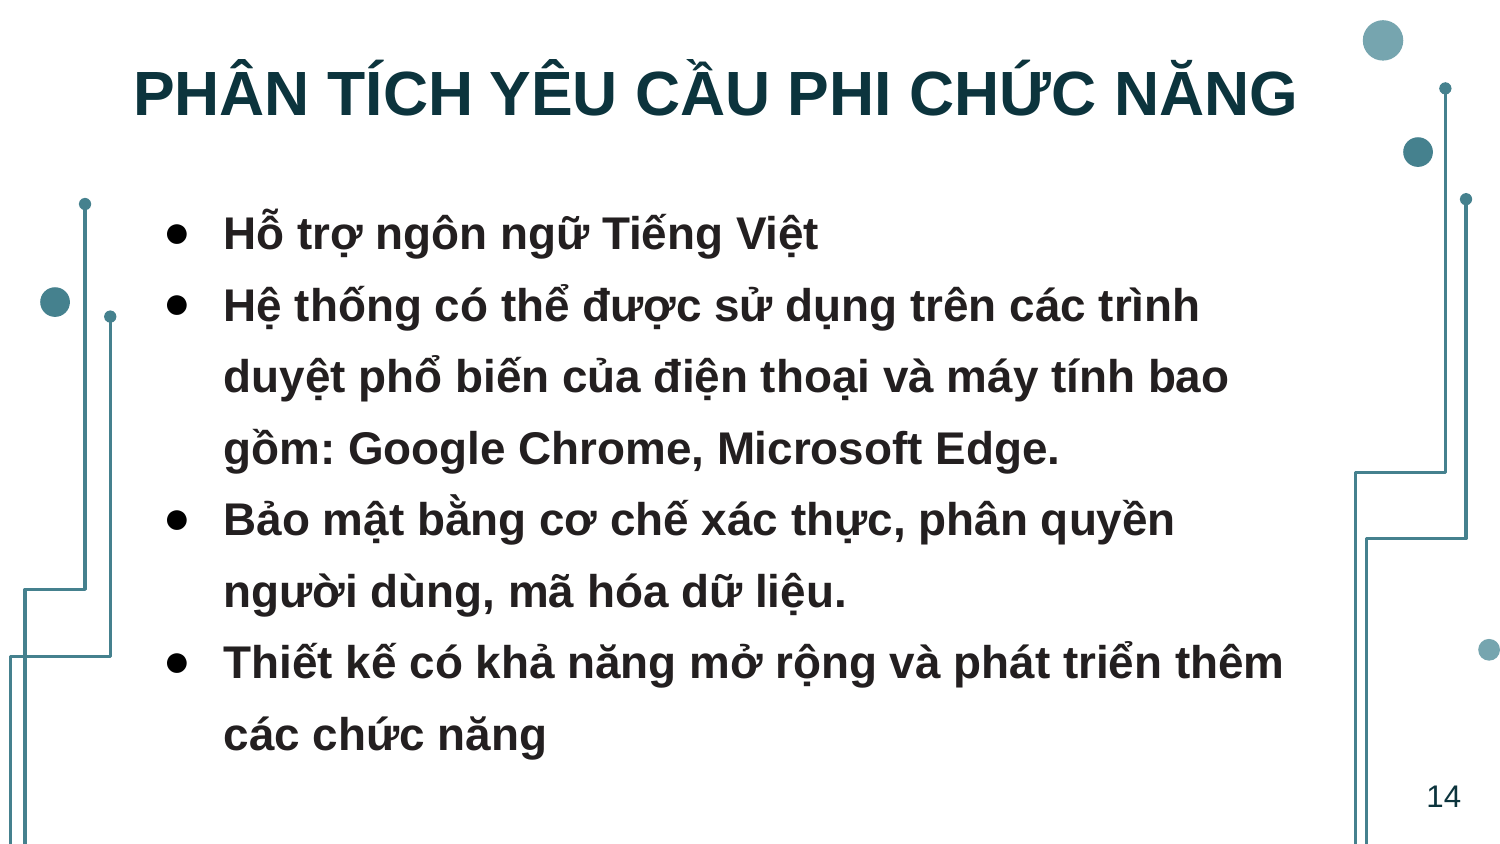

# PHÂN TÍCH YÊU CẦU PHI CHỨC NĂNG
Hỗ trợ ngôn ngữ Tiếng Việt
Hệ thống có thể được sử dụng trên các trình duyệt phổ biến của điện thoại và máy tính bao gồm: Google Chrome, Microsoft Edge.
Bảo mật bằng cơ chế xác thực, phân quyền người dùng, mã hóa dữ liệu.
Thiết kế có khả năng mở rộng và phát triển thêm các chức năng
14